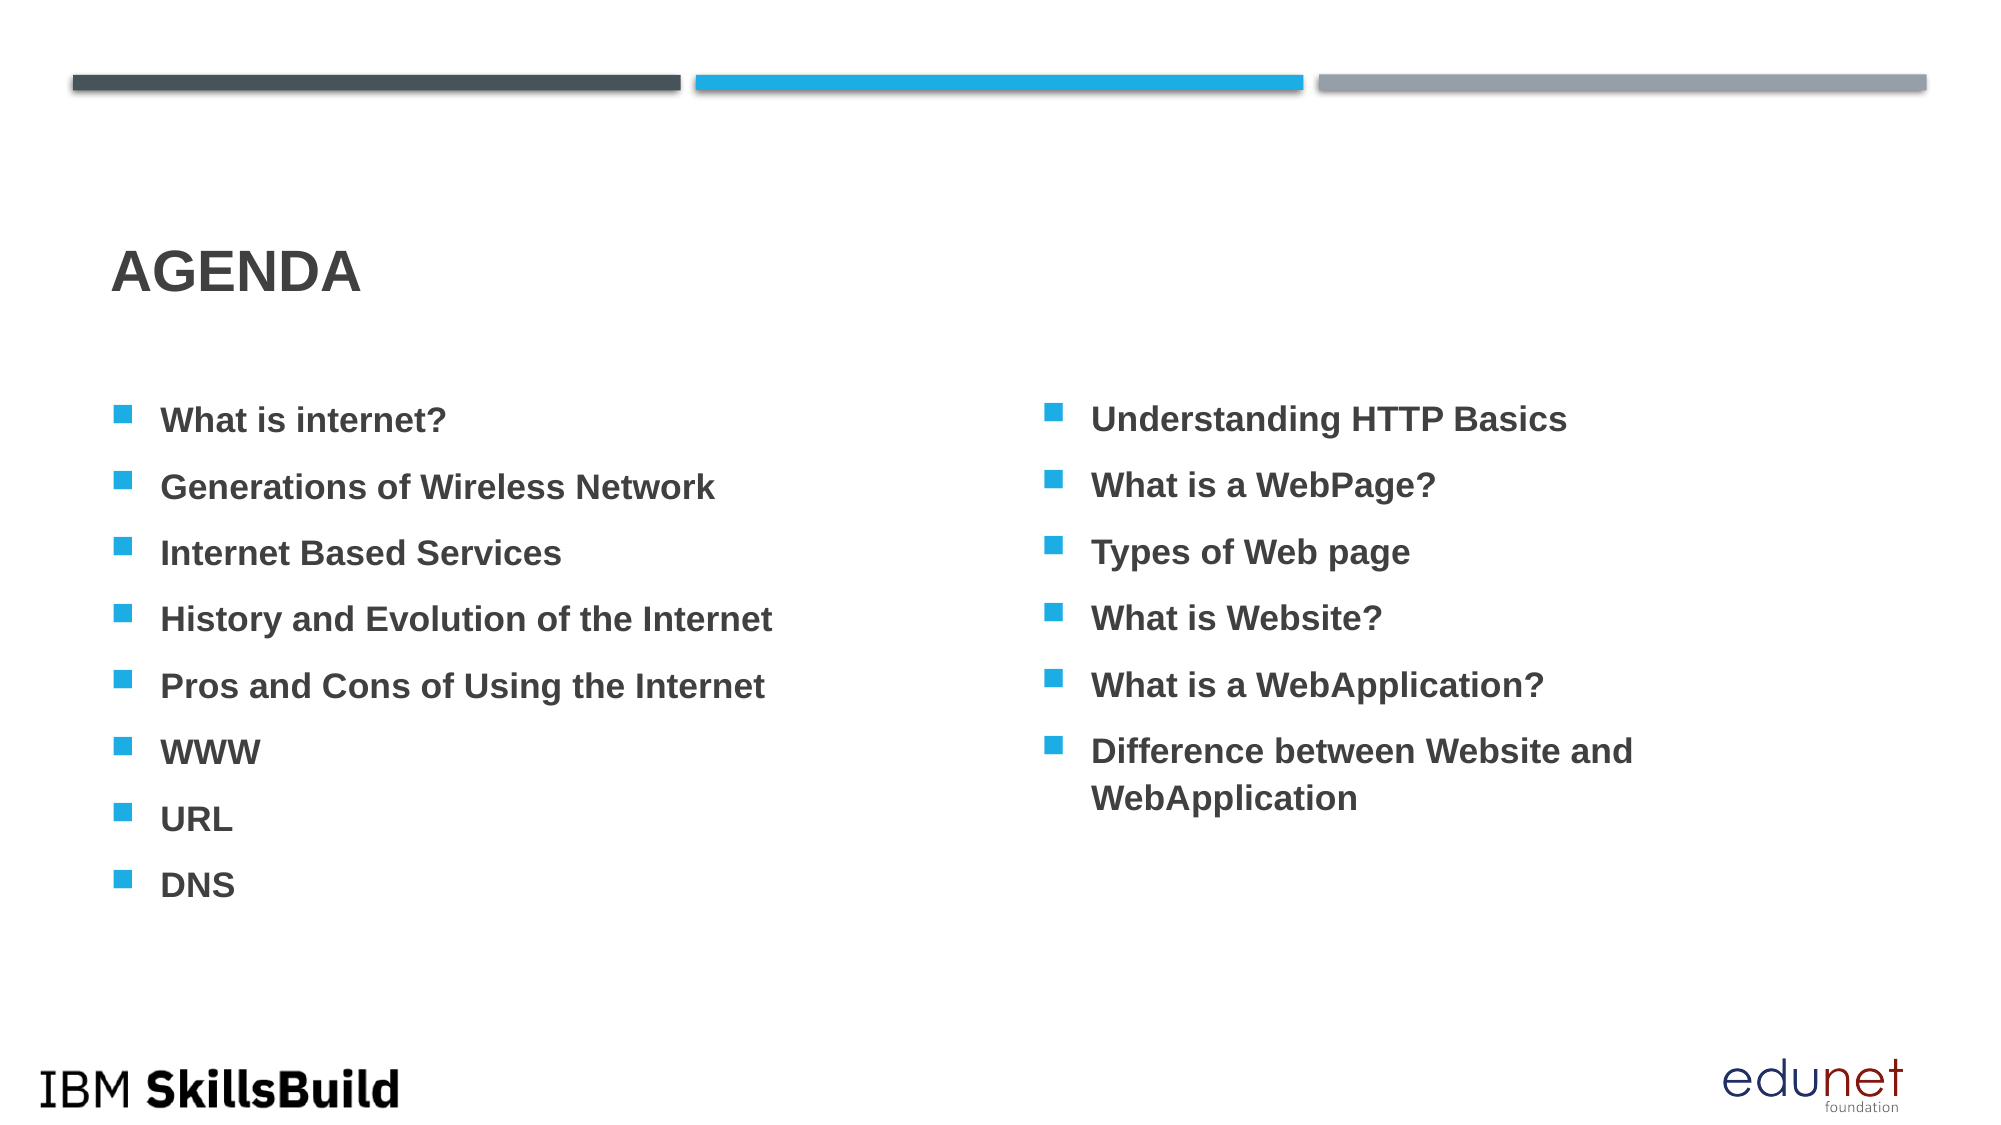

# Agenda
Understanding HTTP Basics
What is a WebPage?
Types of Web page
What is Website?
What is a WebApplication?
Difference between Website and WebApplication
What is internet?
Generations of Wireless Network
Internet Based Services
History and Evolution of the Internet
Pros and Cons of Using the Internet
WWW
URL
DNS